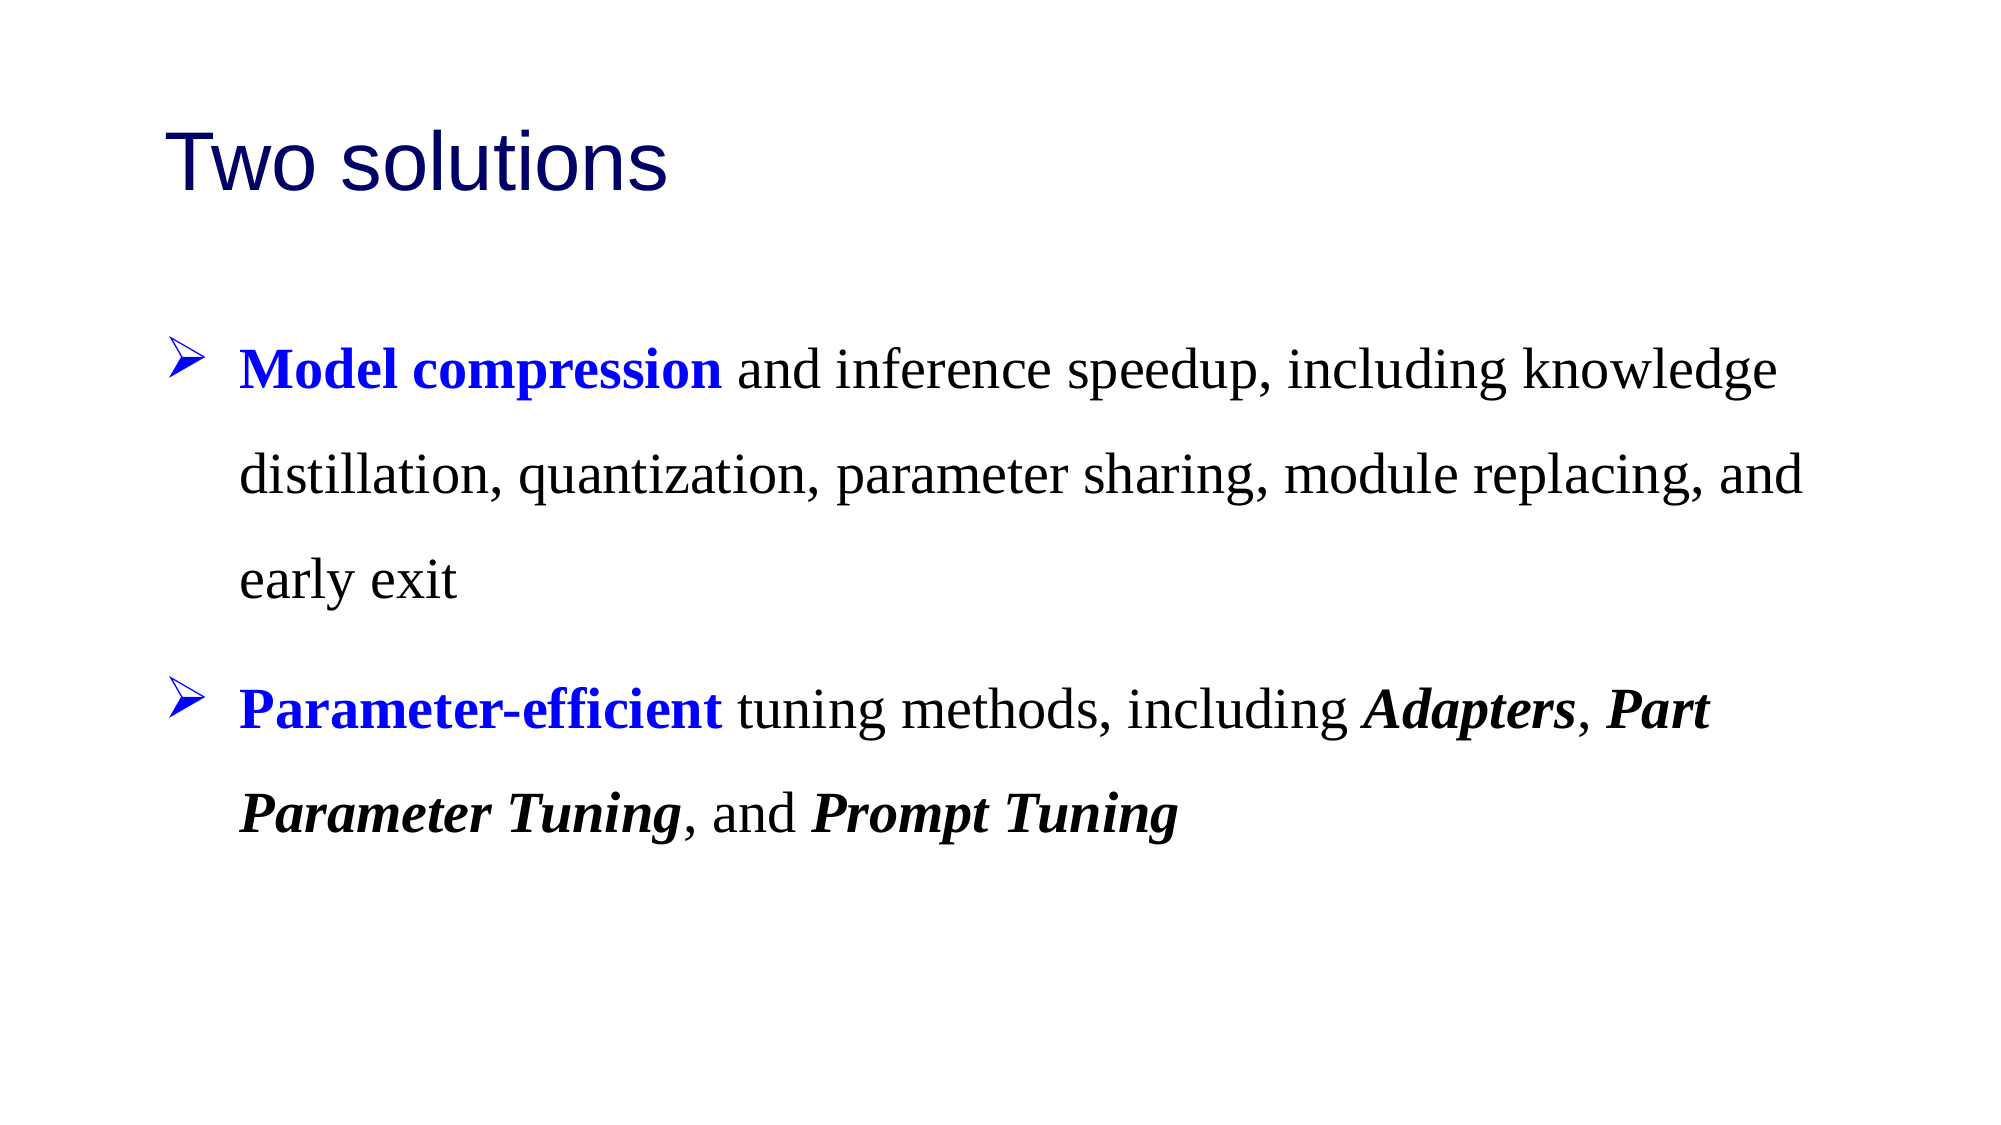

# Two solutions
Model compression and inference speedup, including knowledge distillation, quantization, parameter sharing, module replacing, and early exit
Parameter-efficient tuning methods, including Adapters, Part Parameter Tuning, and Prompt Tuning
7